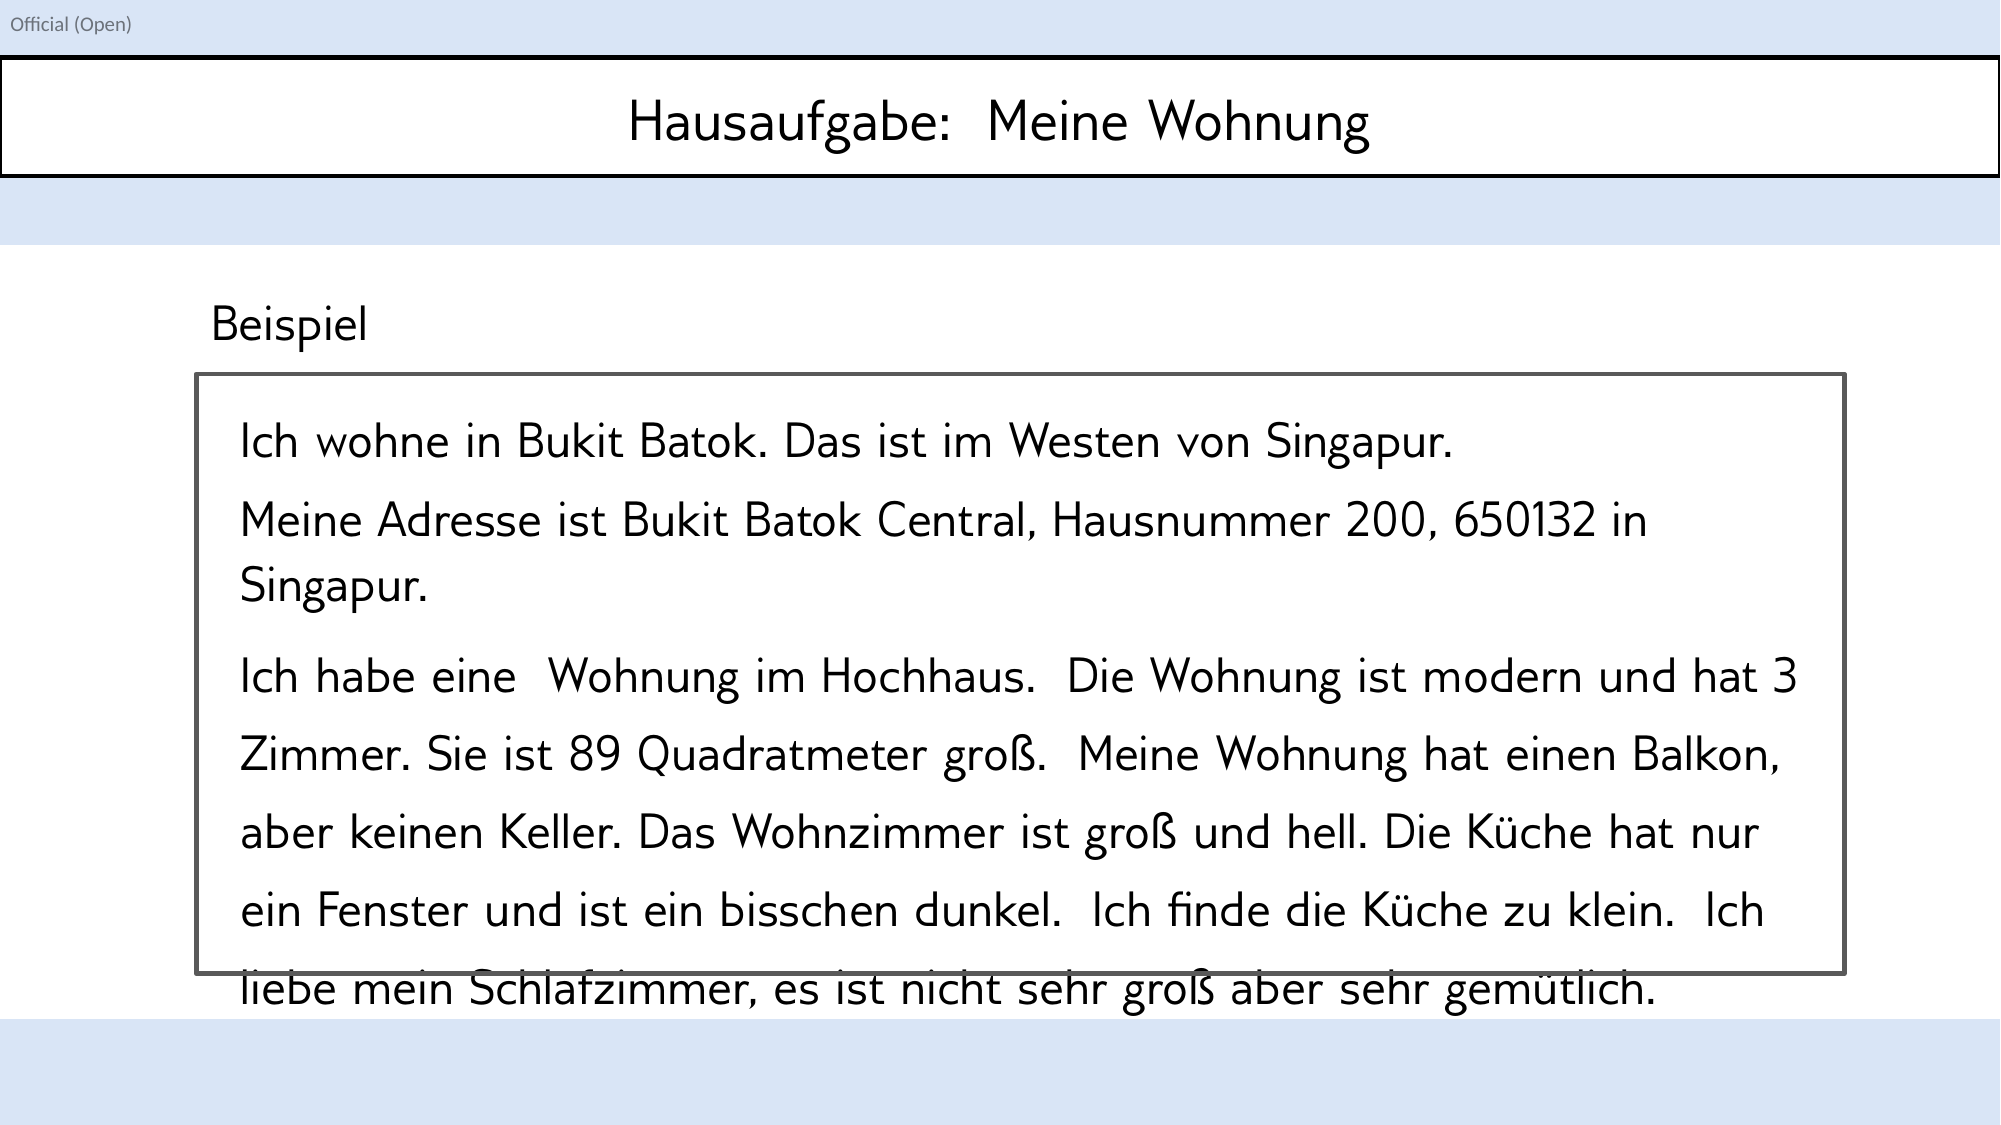

Hausaufgabe:  Meine Wohnung
ß
Beispiel

Ich wohne in Bukit Batok. Das ist im Westen von Singapur.
Meine Adresse ist Bukit Batok Central, Hausnummer 200, 650132 in Singapur.
Ich habe eine  Wohnung im Hochhaus.  Die Wohnung ist modern und hat 3 Zimmer. Sie ist 89 Quadratmeter groß.  Meine Wohnung hat einen Balkon, aber keinen Keller. Das Wohnzimmer ist groß und hell. Die Küche hat nur ein Fenster und ist ein bisschen dunkel.  Ich finde die Küche zu klein.  Ich liebe mein Schlafzimmer, es ist nicht sehr groß aber sehr gemütlich.